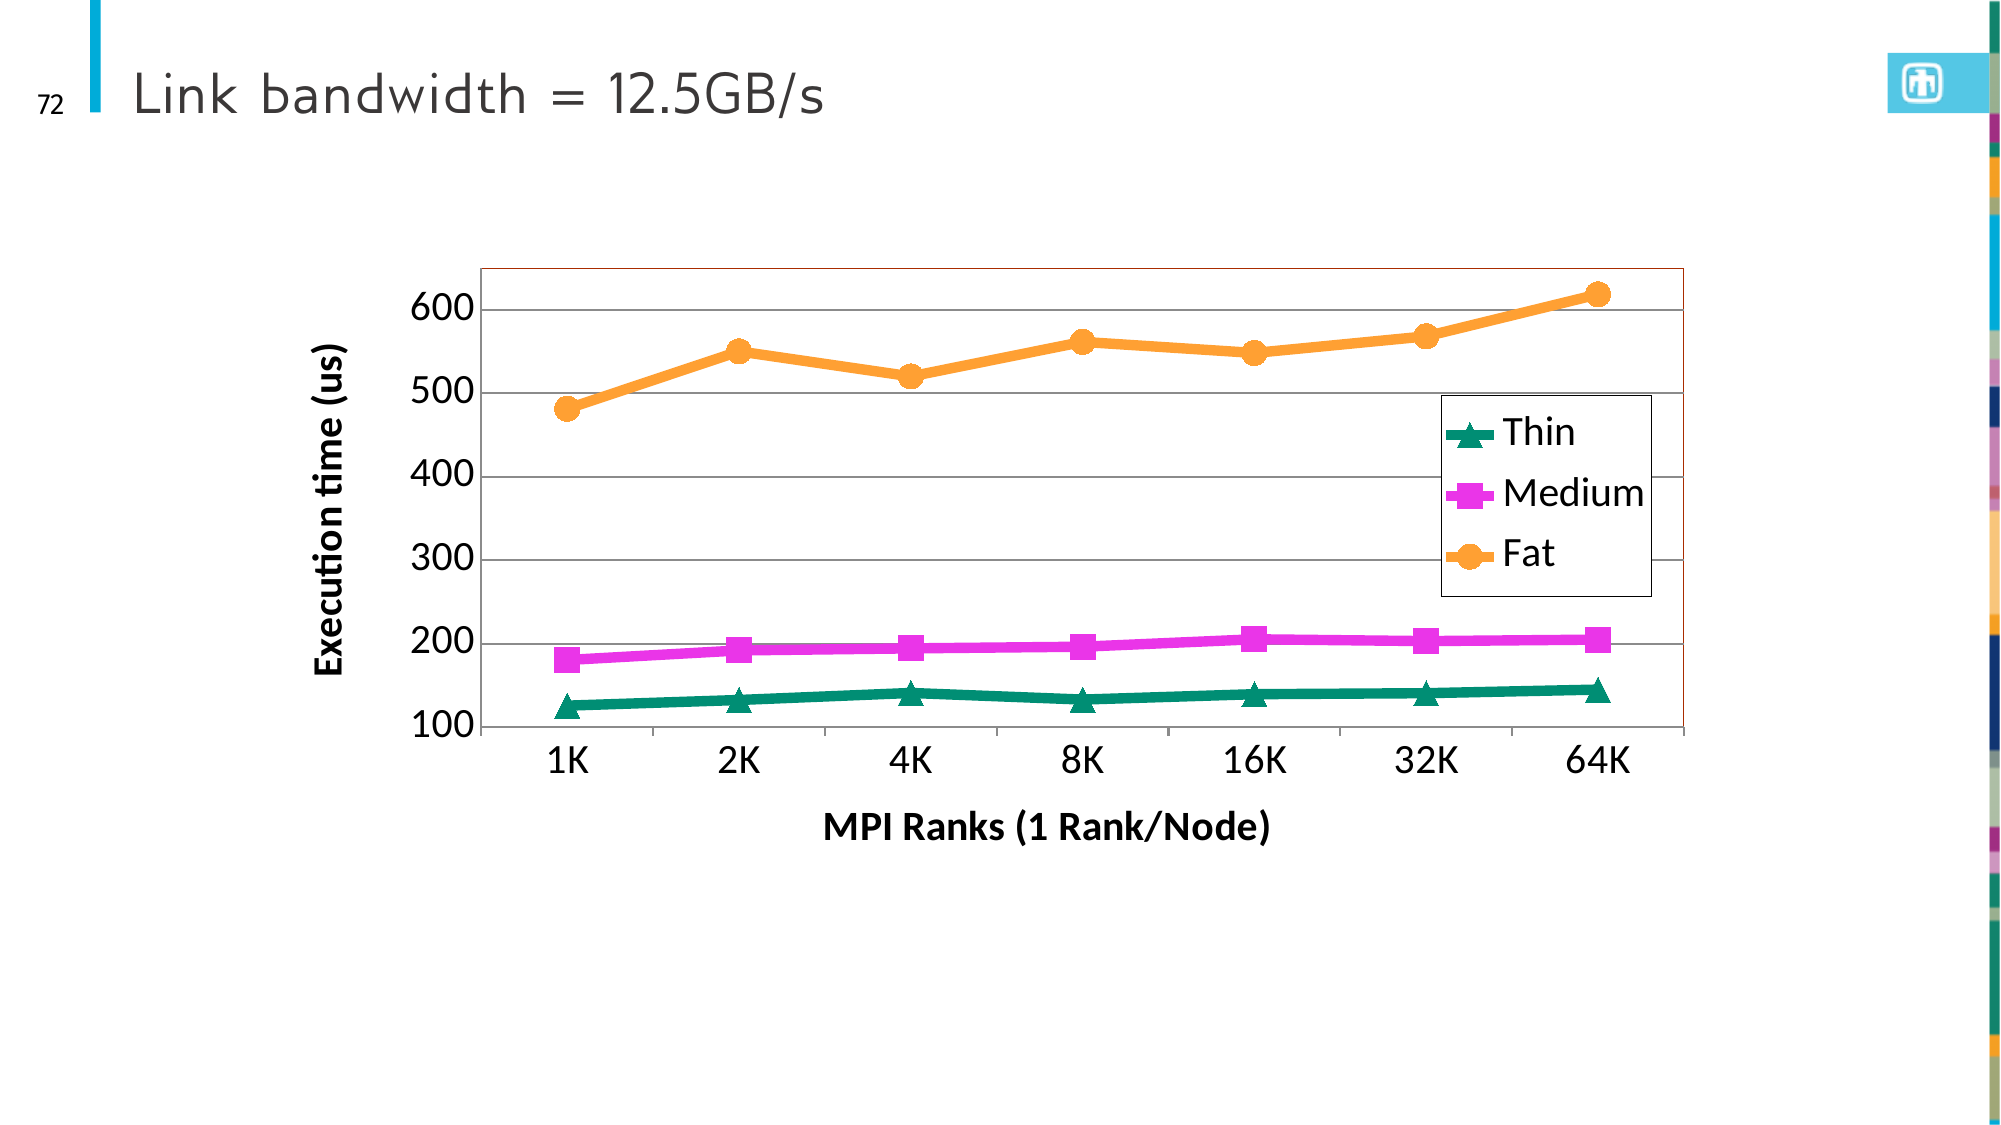

# Link bandwidth = 12.5GB/s
72

### Chart

| Category | Thin | Medium | Fat |
|---|---|---|---|
| 1K | 125.683 | 180.318 | 481.3929999999999 |
| 2K | 132.477 | 191.838 | 550.209 |
| 4K | 140.869 | 194.276 | 520.175 |
| 8K | 132.928 | 196.237 | 561.5669999999993 |
| 16K | 139.374 | 205.15 | 548.261 |
| 32K | 140.572 | 202.995 | 568.264 |
| 64K | 144.914 | 204.777 | 618.52 |